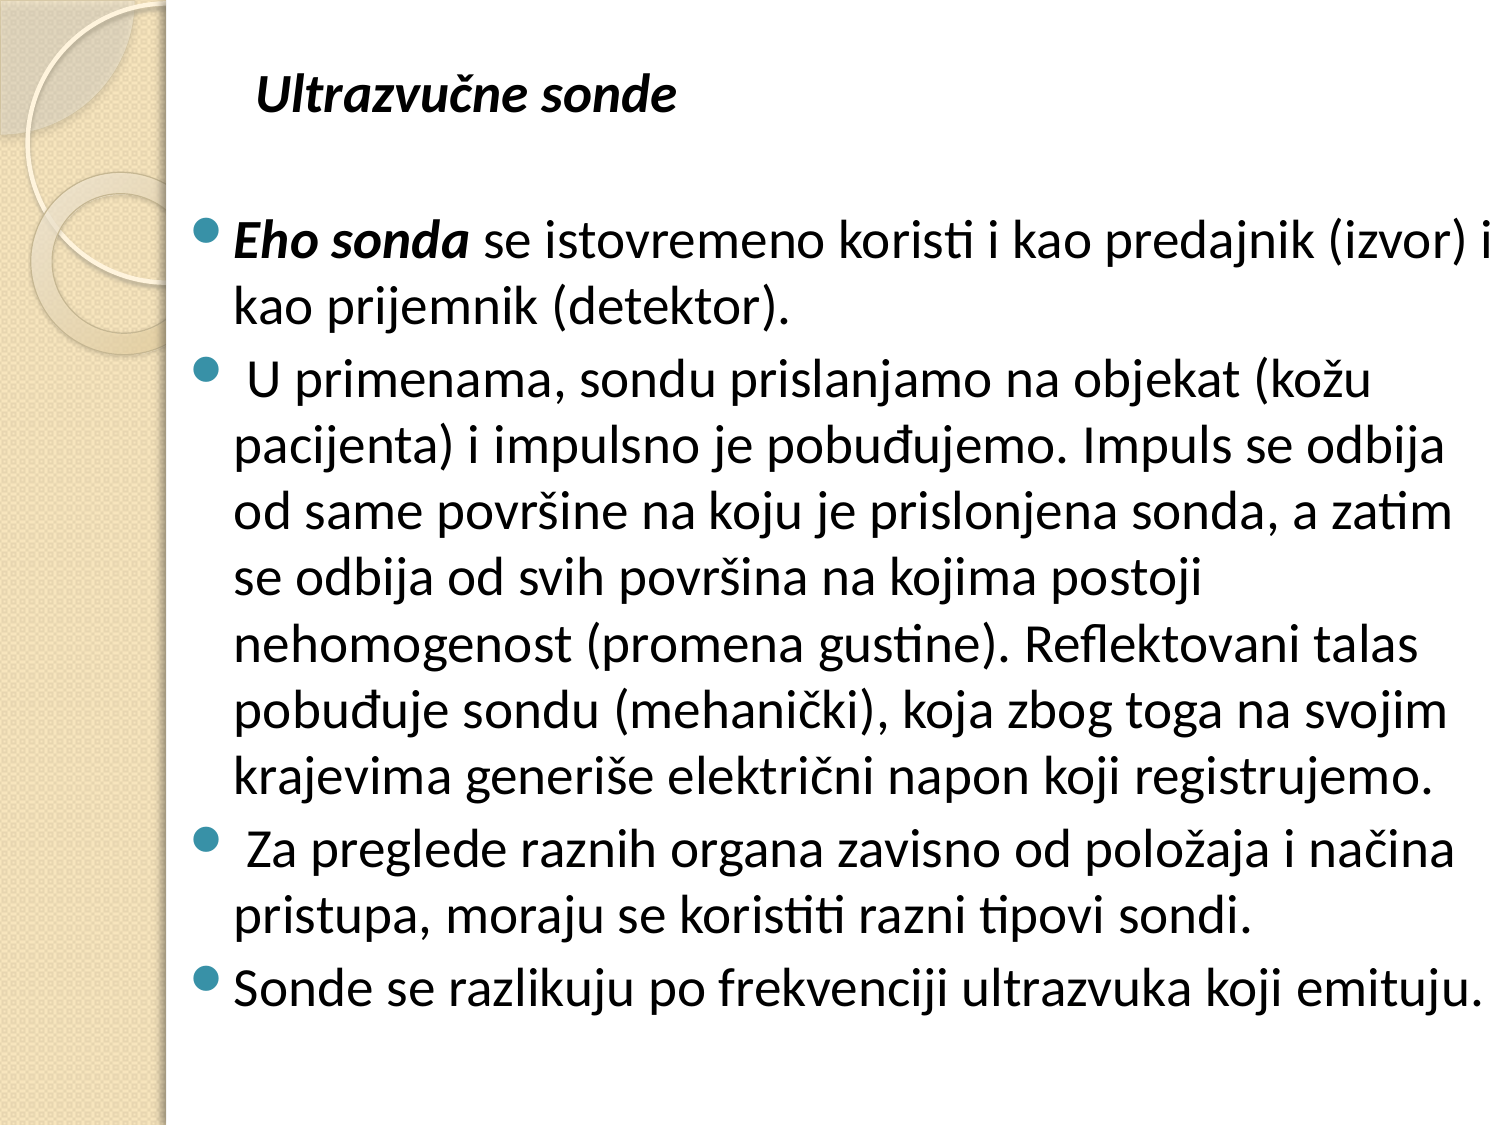

Ultrazvučne sonde

Eho sonda se istovremeno koristi i kao predajnik (izvor) i kao prijemnik (detektor).
 U primenama, sondu prislanjamo na objekat (kožu pacijenta) i impulsno je pobuđujemo. Impuls se odbija od same površine na koju je prislonjena sonda, a zatim se odbija od svih površina na kojima postoji nehomogenost (promena gustine). Reflektovani talas pobuđuje sondu (mehanički), koja zbog toga na svojim krajevima generiše električni napon koji registrujemo.
 Za preglede raznih organa zavisno od položaja i načina pristupa, moraju se koristiti razni tipovi sondi.
Sonde se razlikuju po frekvenciji ultrazvuka koji emituju.